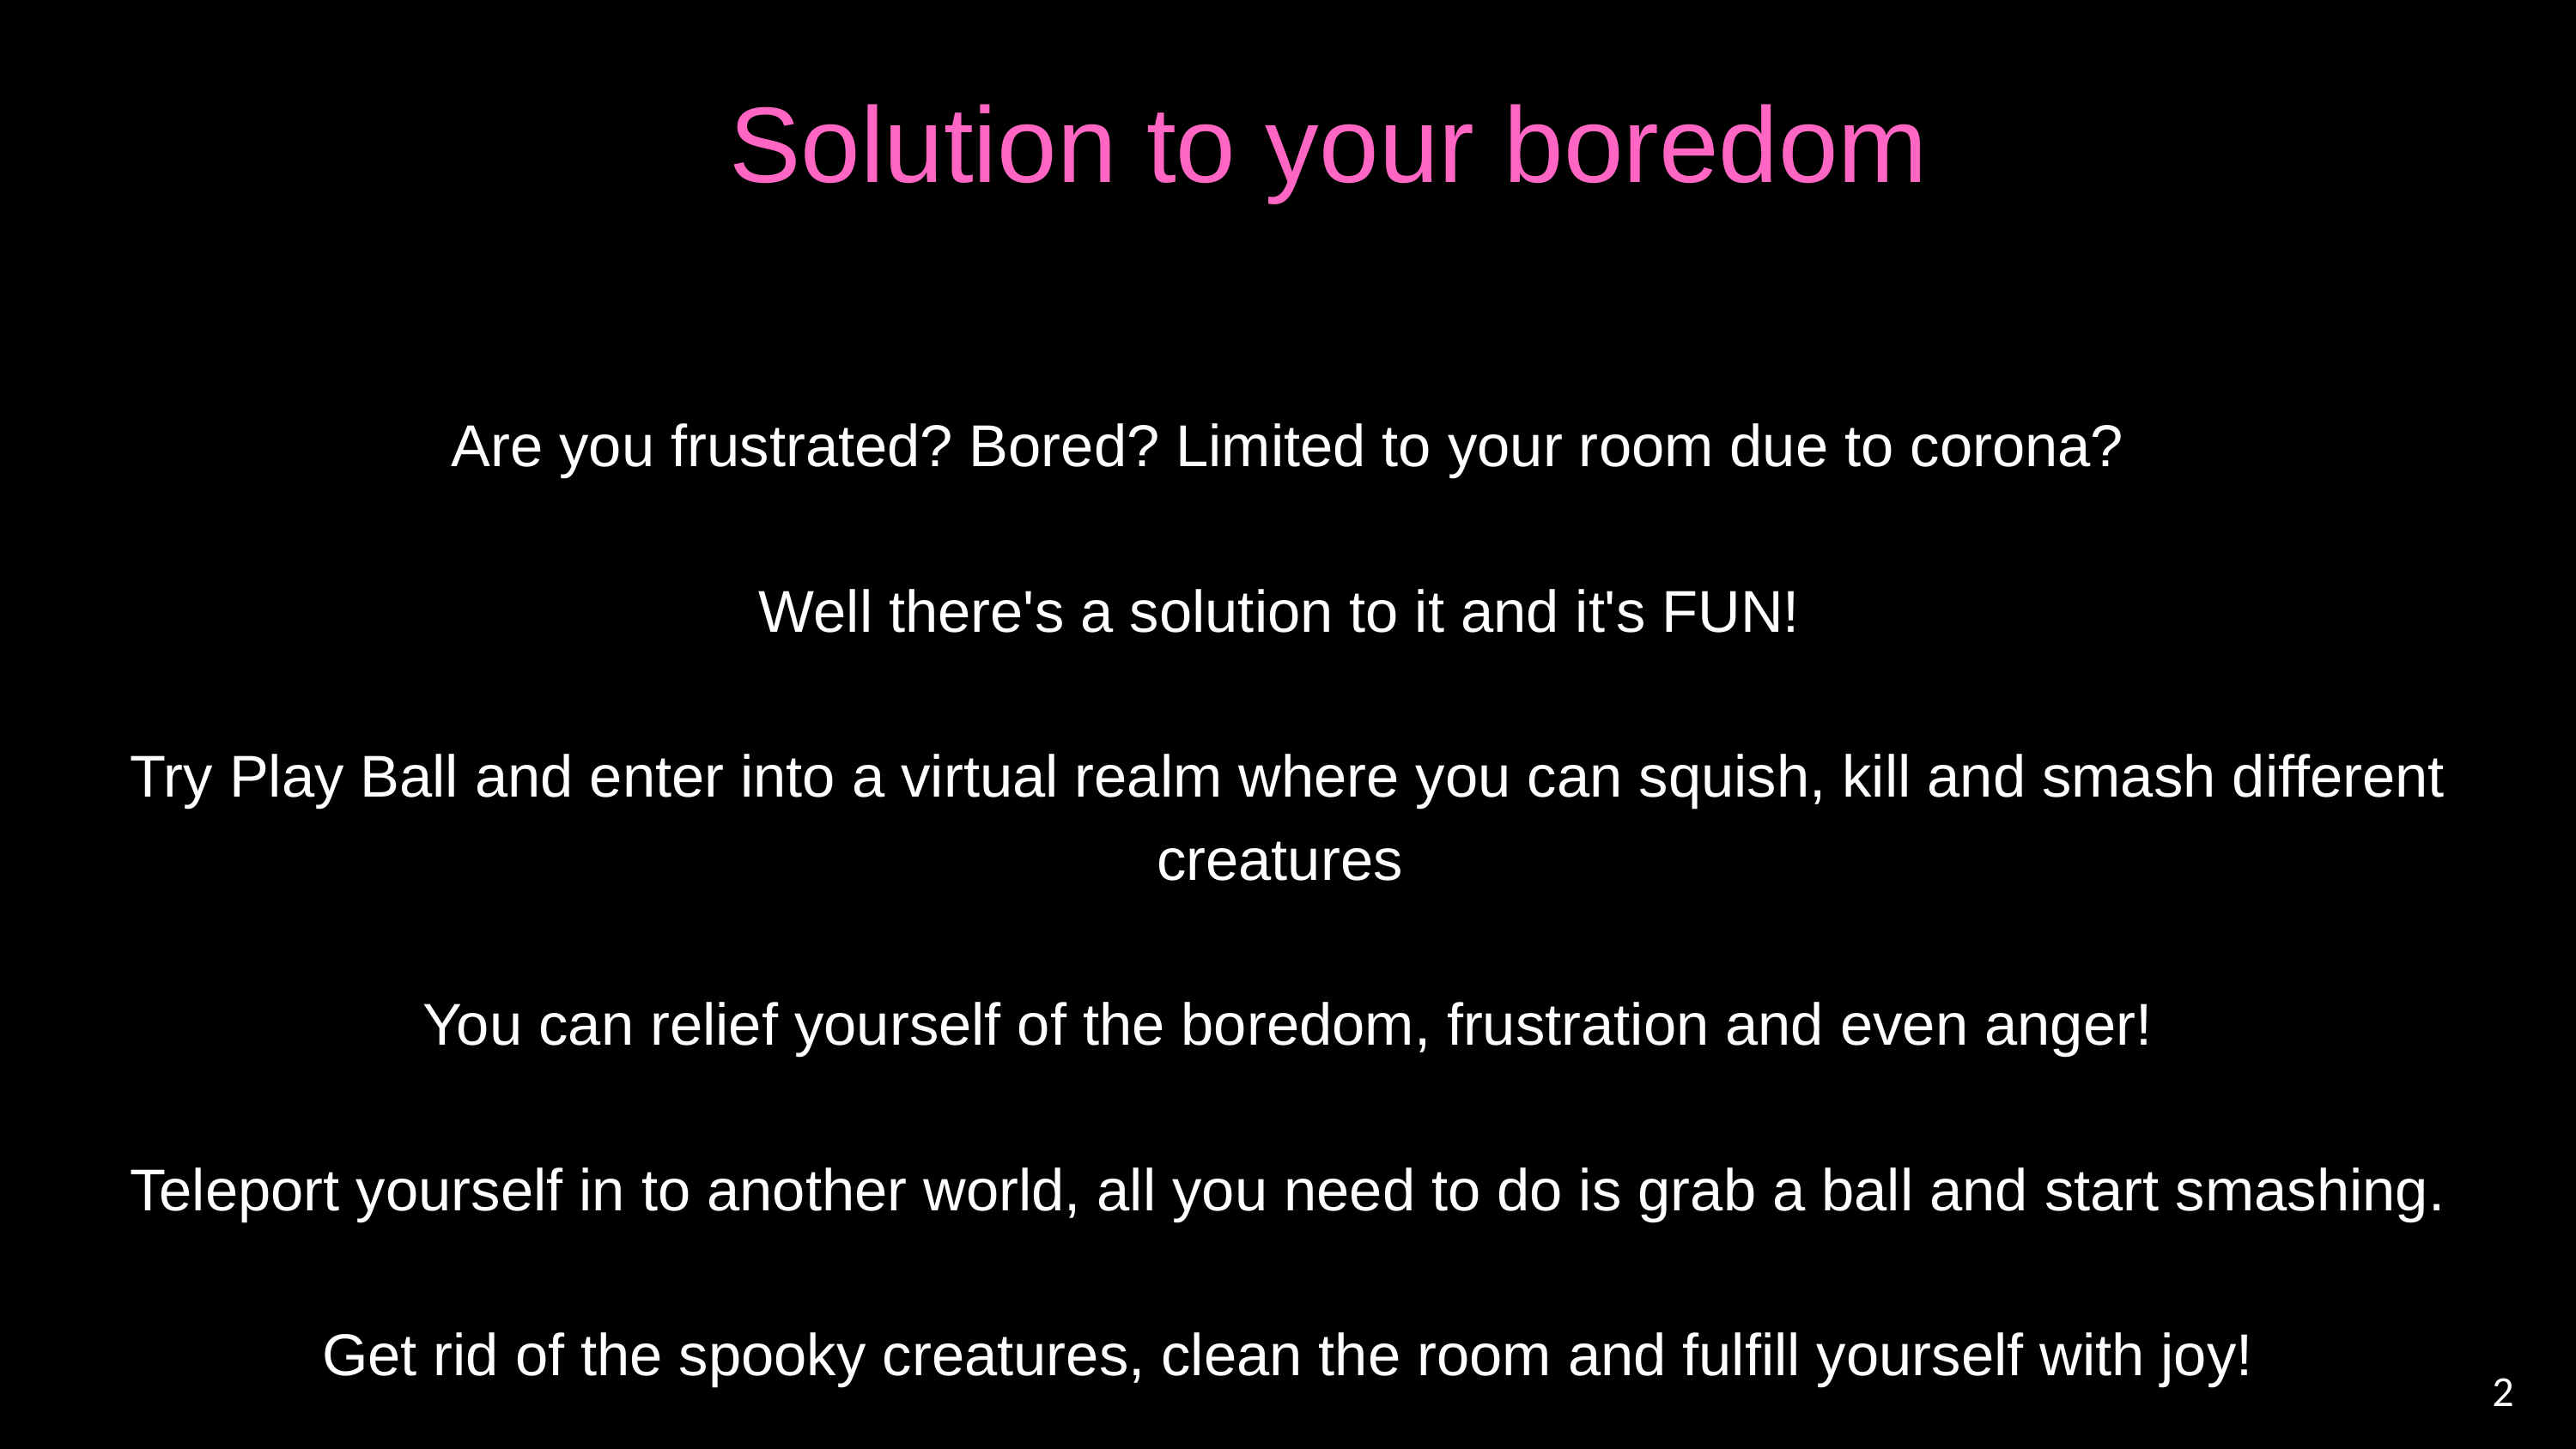

Solution to your boredom
Are you frustrated? Bored? Limited to your room due to corona?

Well there's a solution to it and it's FUN!

Try Play Ball and enter into a virtual realm where you can squish, kill and smash different creatures

You can relief yourself of the boredom, frustration and even anger!

Teleport yourself in to another world, all you need to do is grab a ball and start smashing.

Get rid of the spooky creatures, clean the room and fulfill yourself with joy!
2